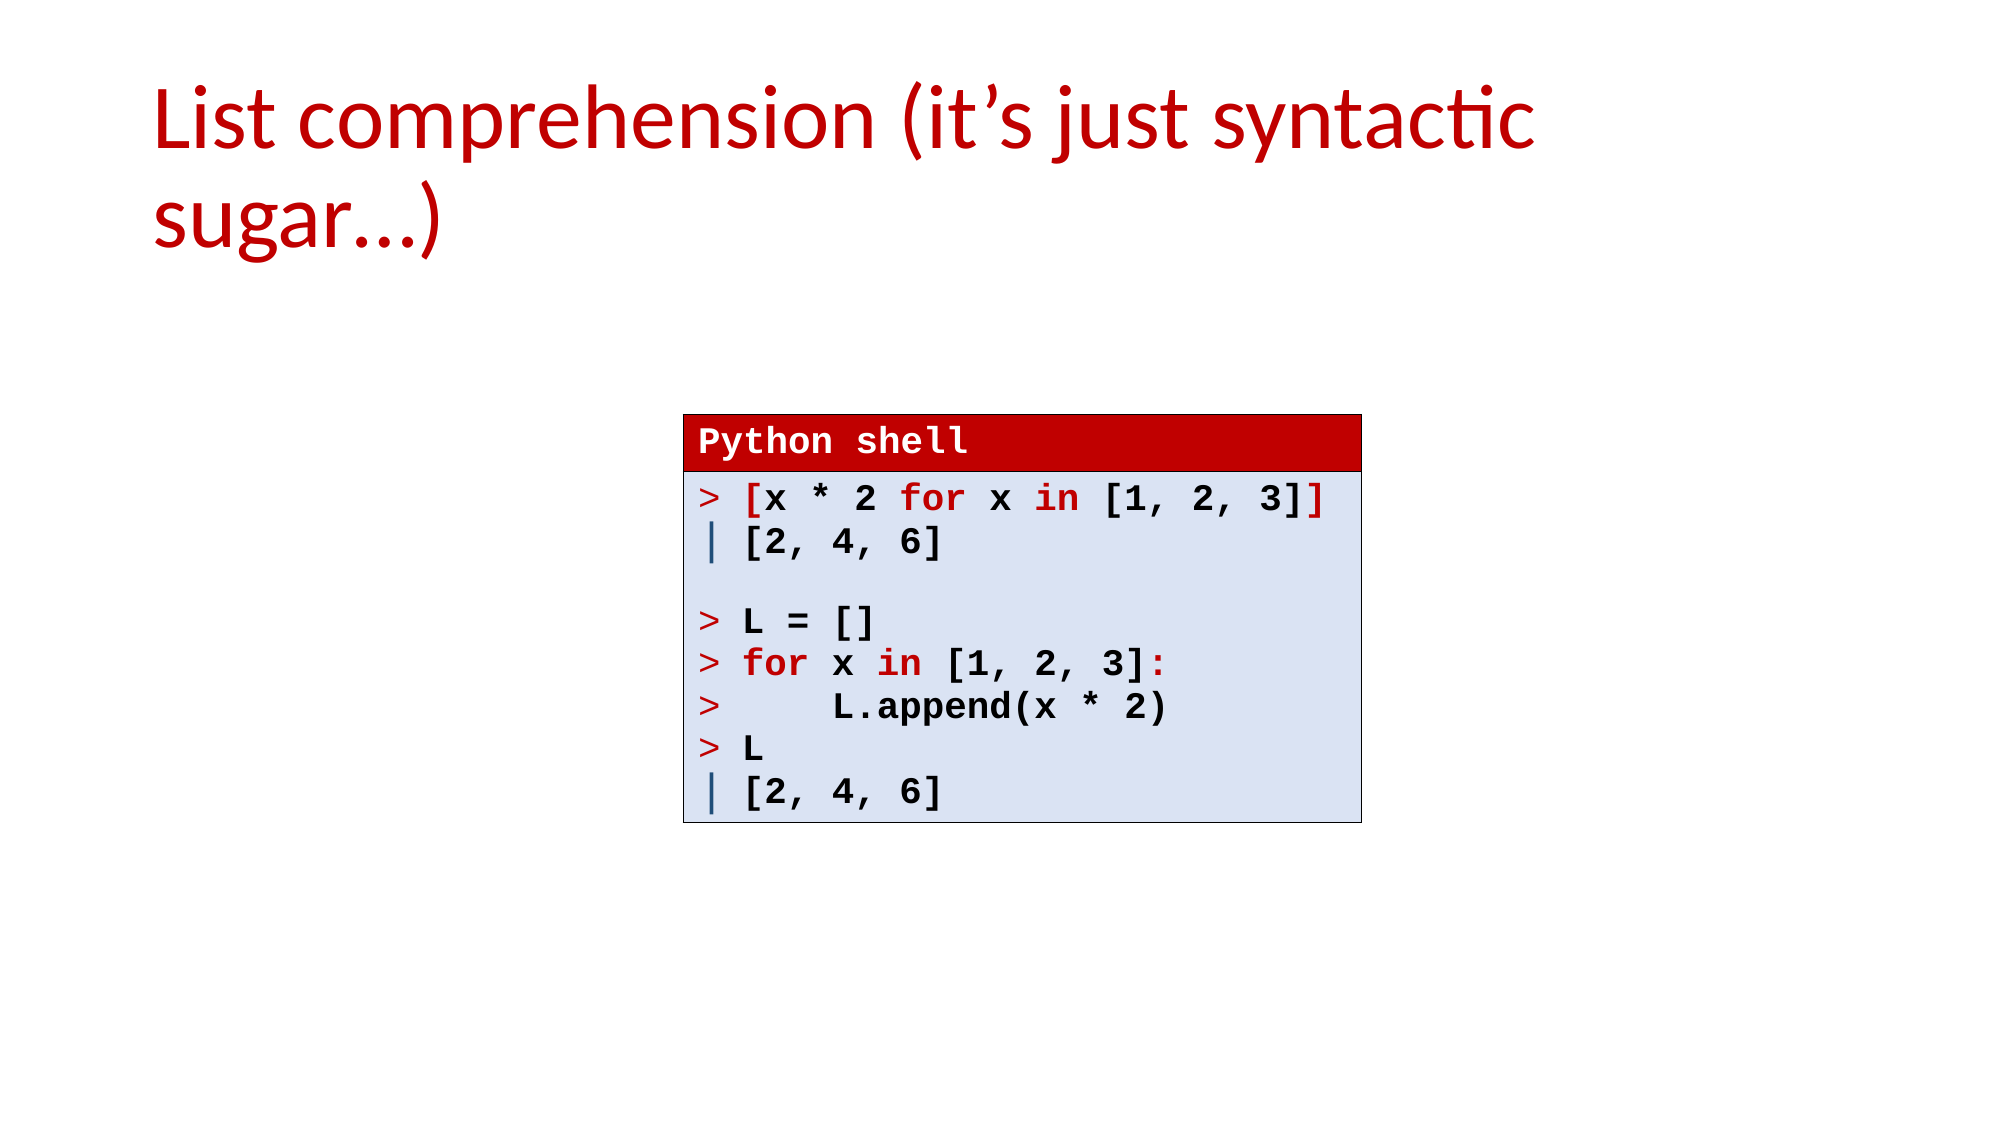

# List comprehension (it’s just syntactic sugar…)
| Python shell |
| --- |
| [x \* 2 for x in [1, 2, 3]] [2, 4, 6] L = [] for x in [1, 2, 3]: L.append(x \* 2) L [2, 4, 6] |